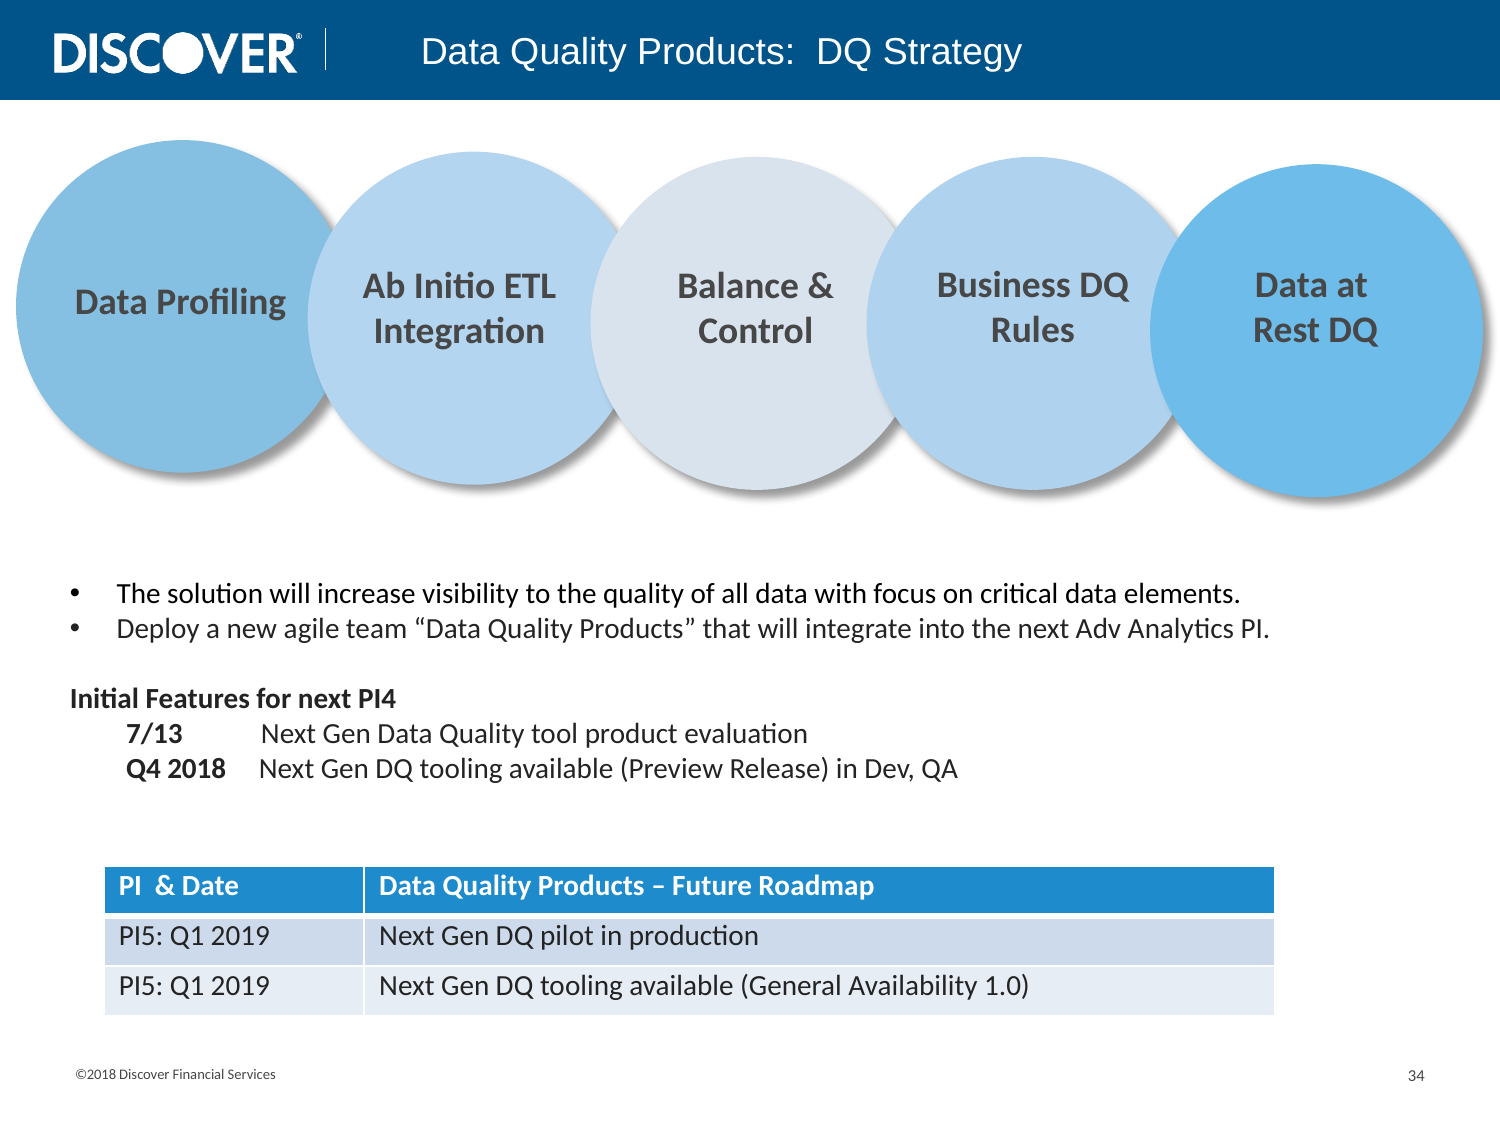

Data Quality Products:  DQ Strategy

Business DQ
Rules
Data at
Rest DQ
Ab Initio ETL Integration
Balance & Control
 Data Profiling

The solution will increase visibility to the quality of all data with focus on critical data elements.
Deploy a new agile team “Data Quality Products” that will integrate into the next Adv Analytics PI.

Initial Features for next PI4
7/13            Next Gen Data Quality tool product evaluation
Q4 2018     Next Gen DQ tooling available (Preview Release) in Dev, QA
| PI & Date | Data Quality Products – Future Roadmap |
| --- | --- |
| PI5: Q1 2019 | Next Gen DQ pilot in production |
| PI5: Q1 2019 | Next Gen DQ tooling available (General Availability 1.0) |
©2018 Discover Financial Services
34